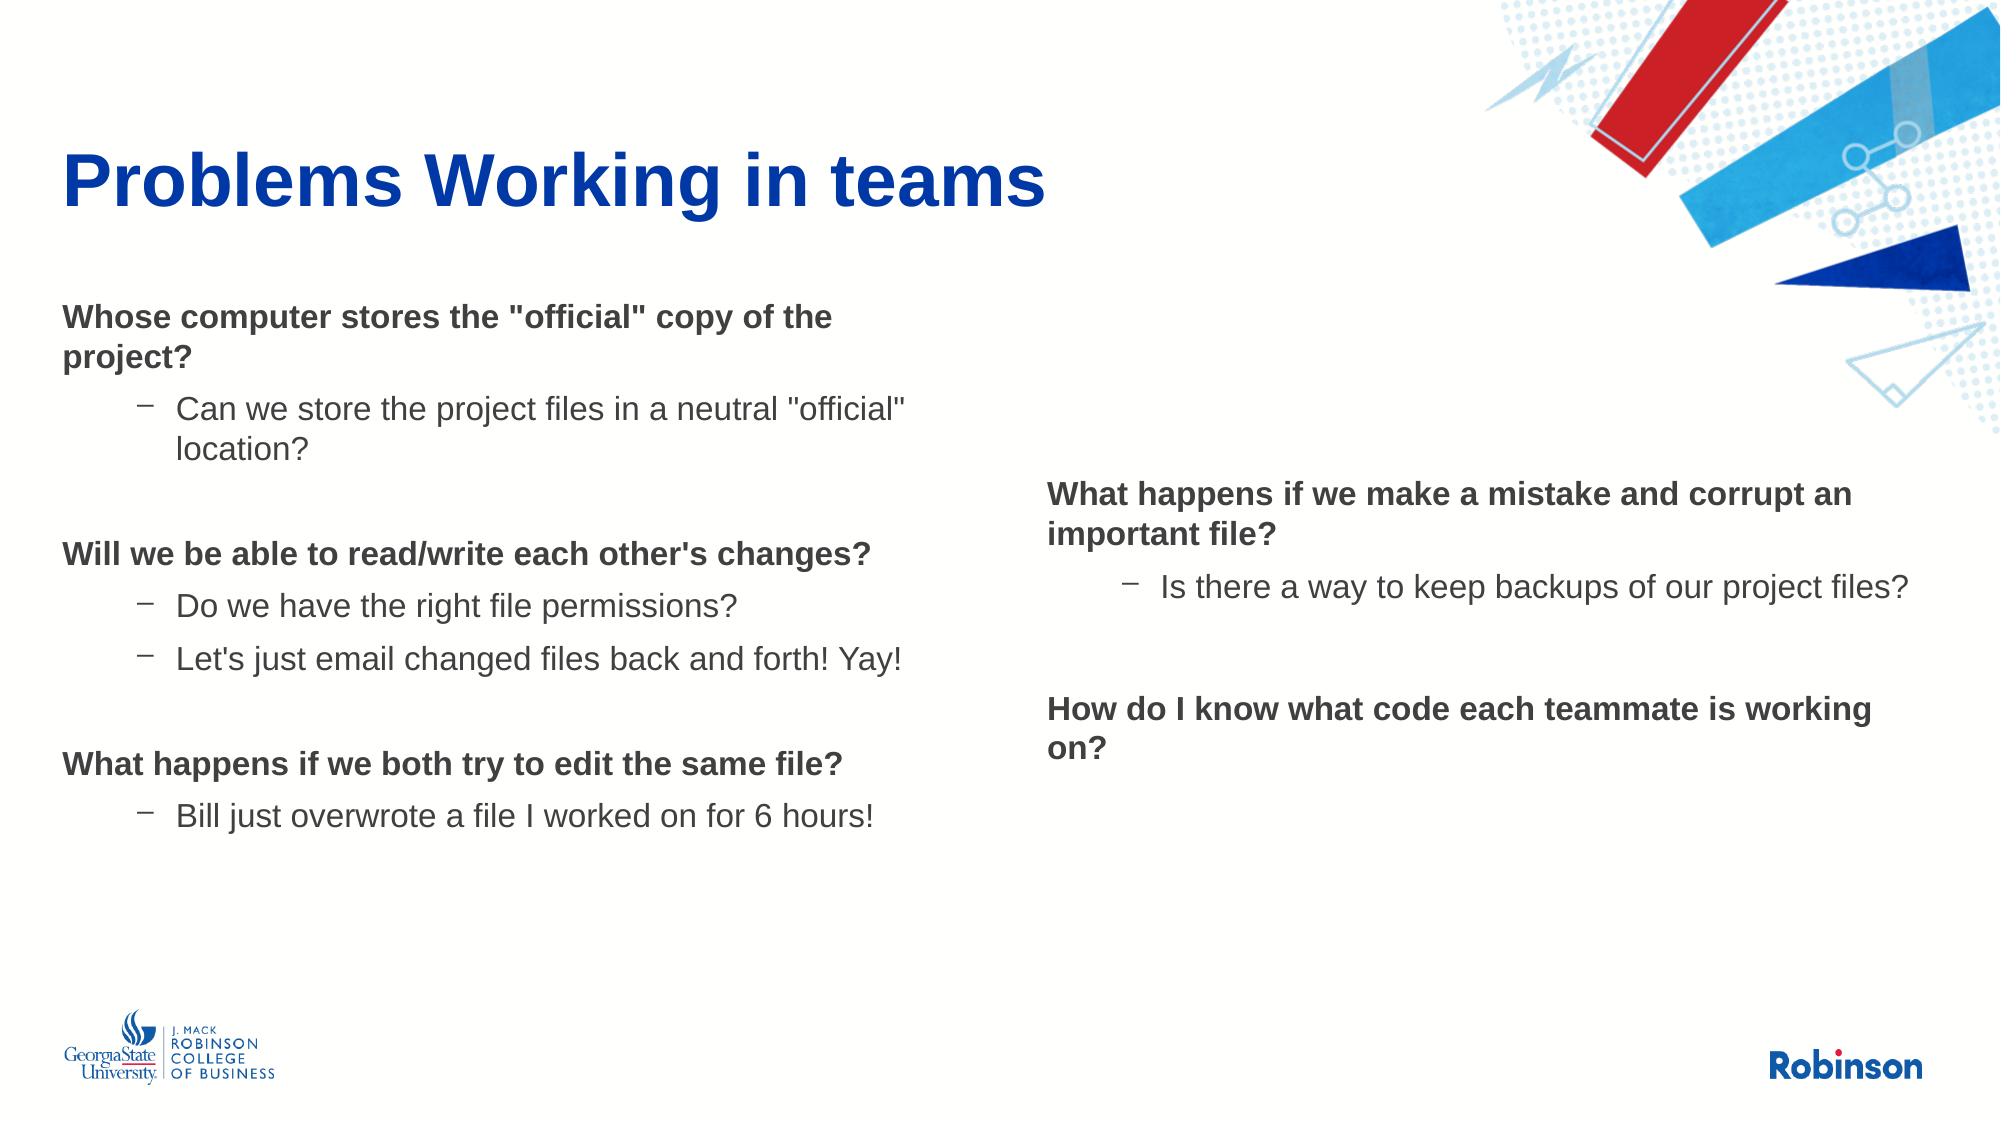

# Problems Working in teams
Whose computer stores the "official" copy of the project?
Can we store the project files in a neutral "official" location?

Will we be able to read/write each other's changes?
Do we have the right file permissions?
Let's just email changed files back and forth! Yay!

What happens if we both try to edit the same file?
Bill just overwrote a file I worked on for 6 hours!

What happens if we make a mistake and corrupt an important file?
Is there a way to keep backups of our project files?

How do I know what code each teammate is working on?